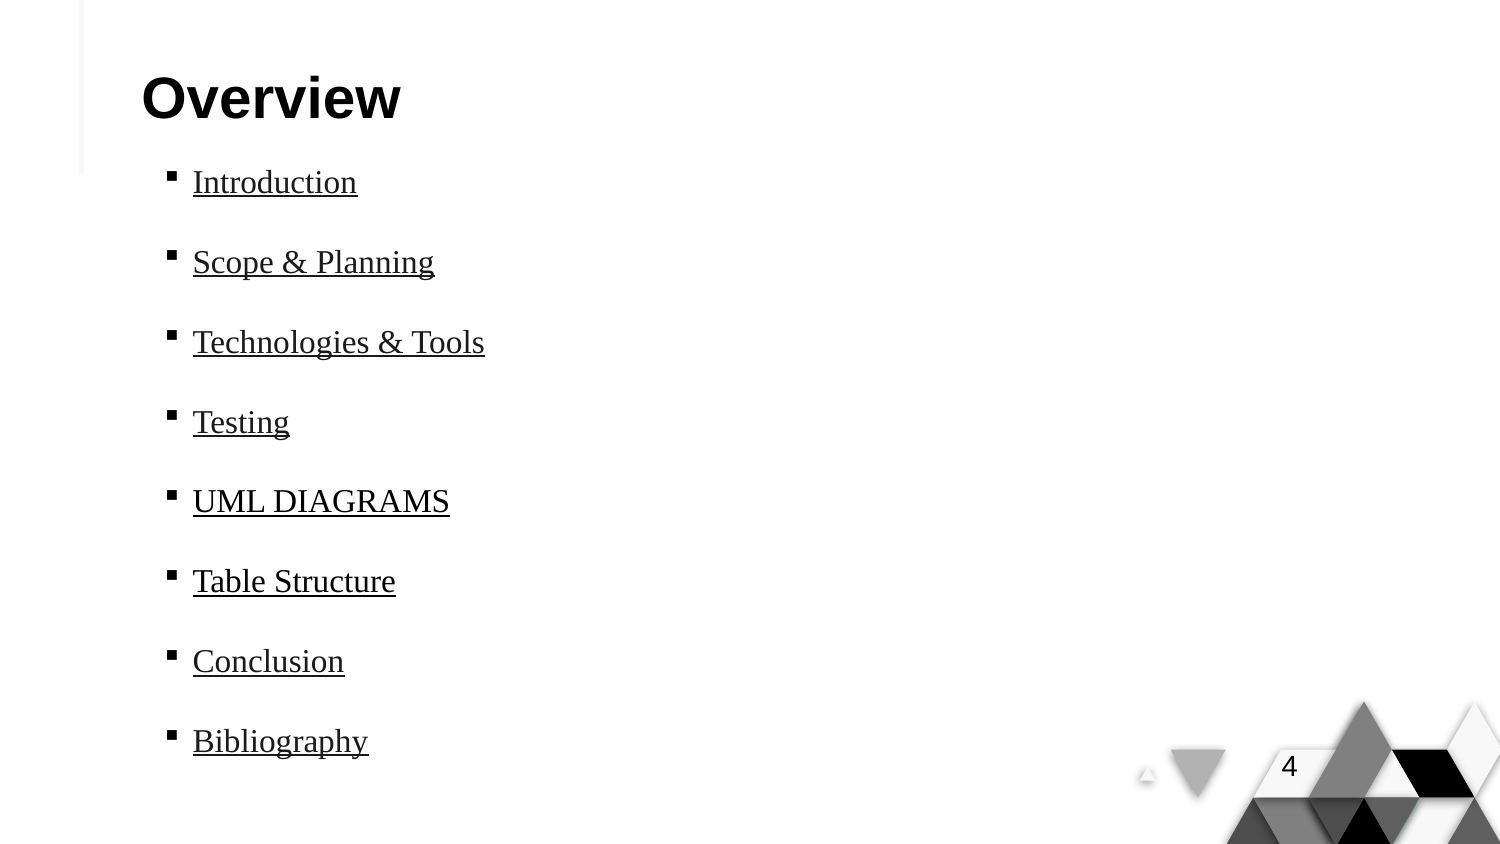

# Overview
Introduction

Scope & Planning

Technologies & Tools

Testing

UML DIAGRAMS

Table Structure

Conclusion

Bibliography
4